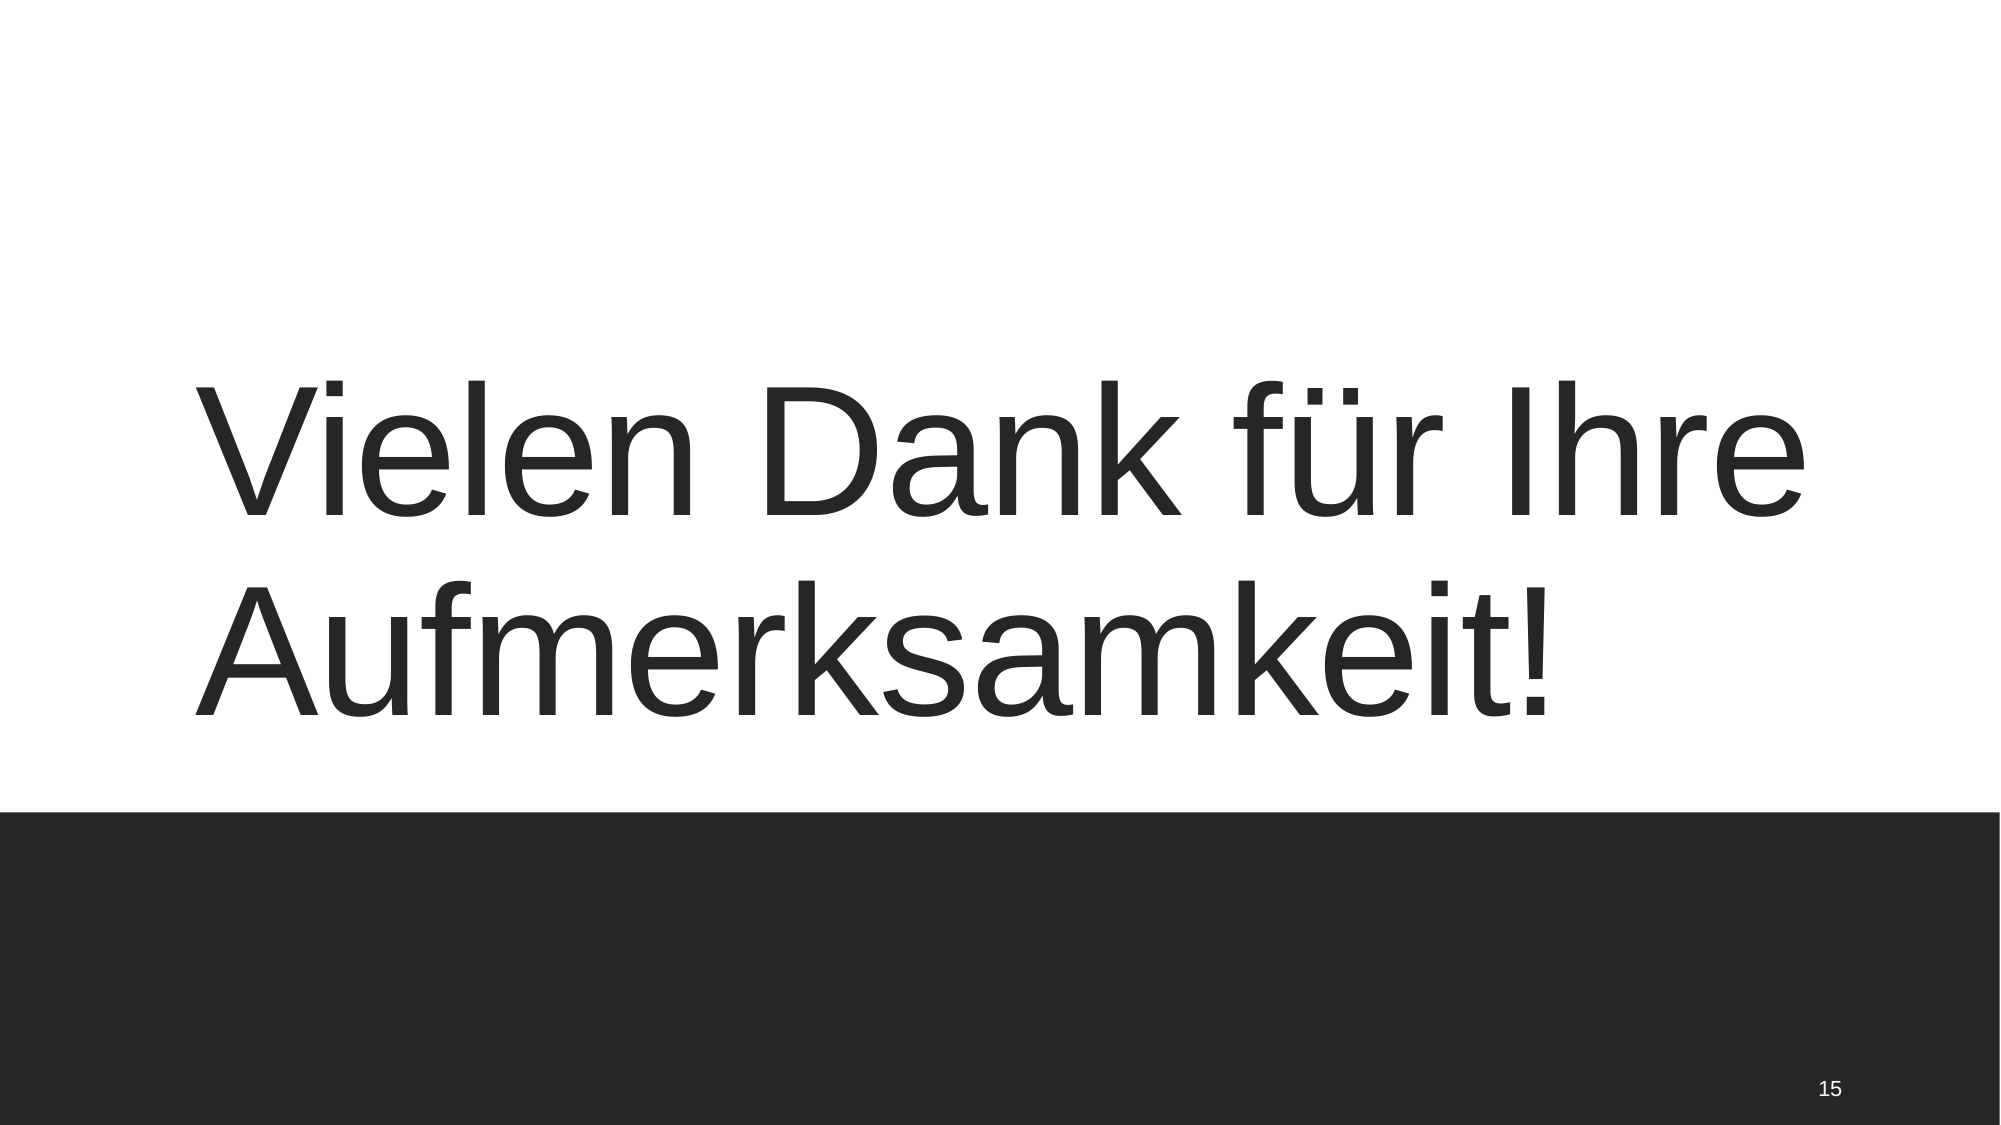

# Vielen Dank für Ihre Aufmerksamkeit!

22.02.2021
15